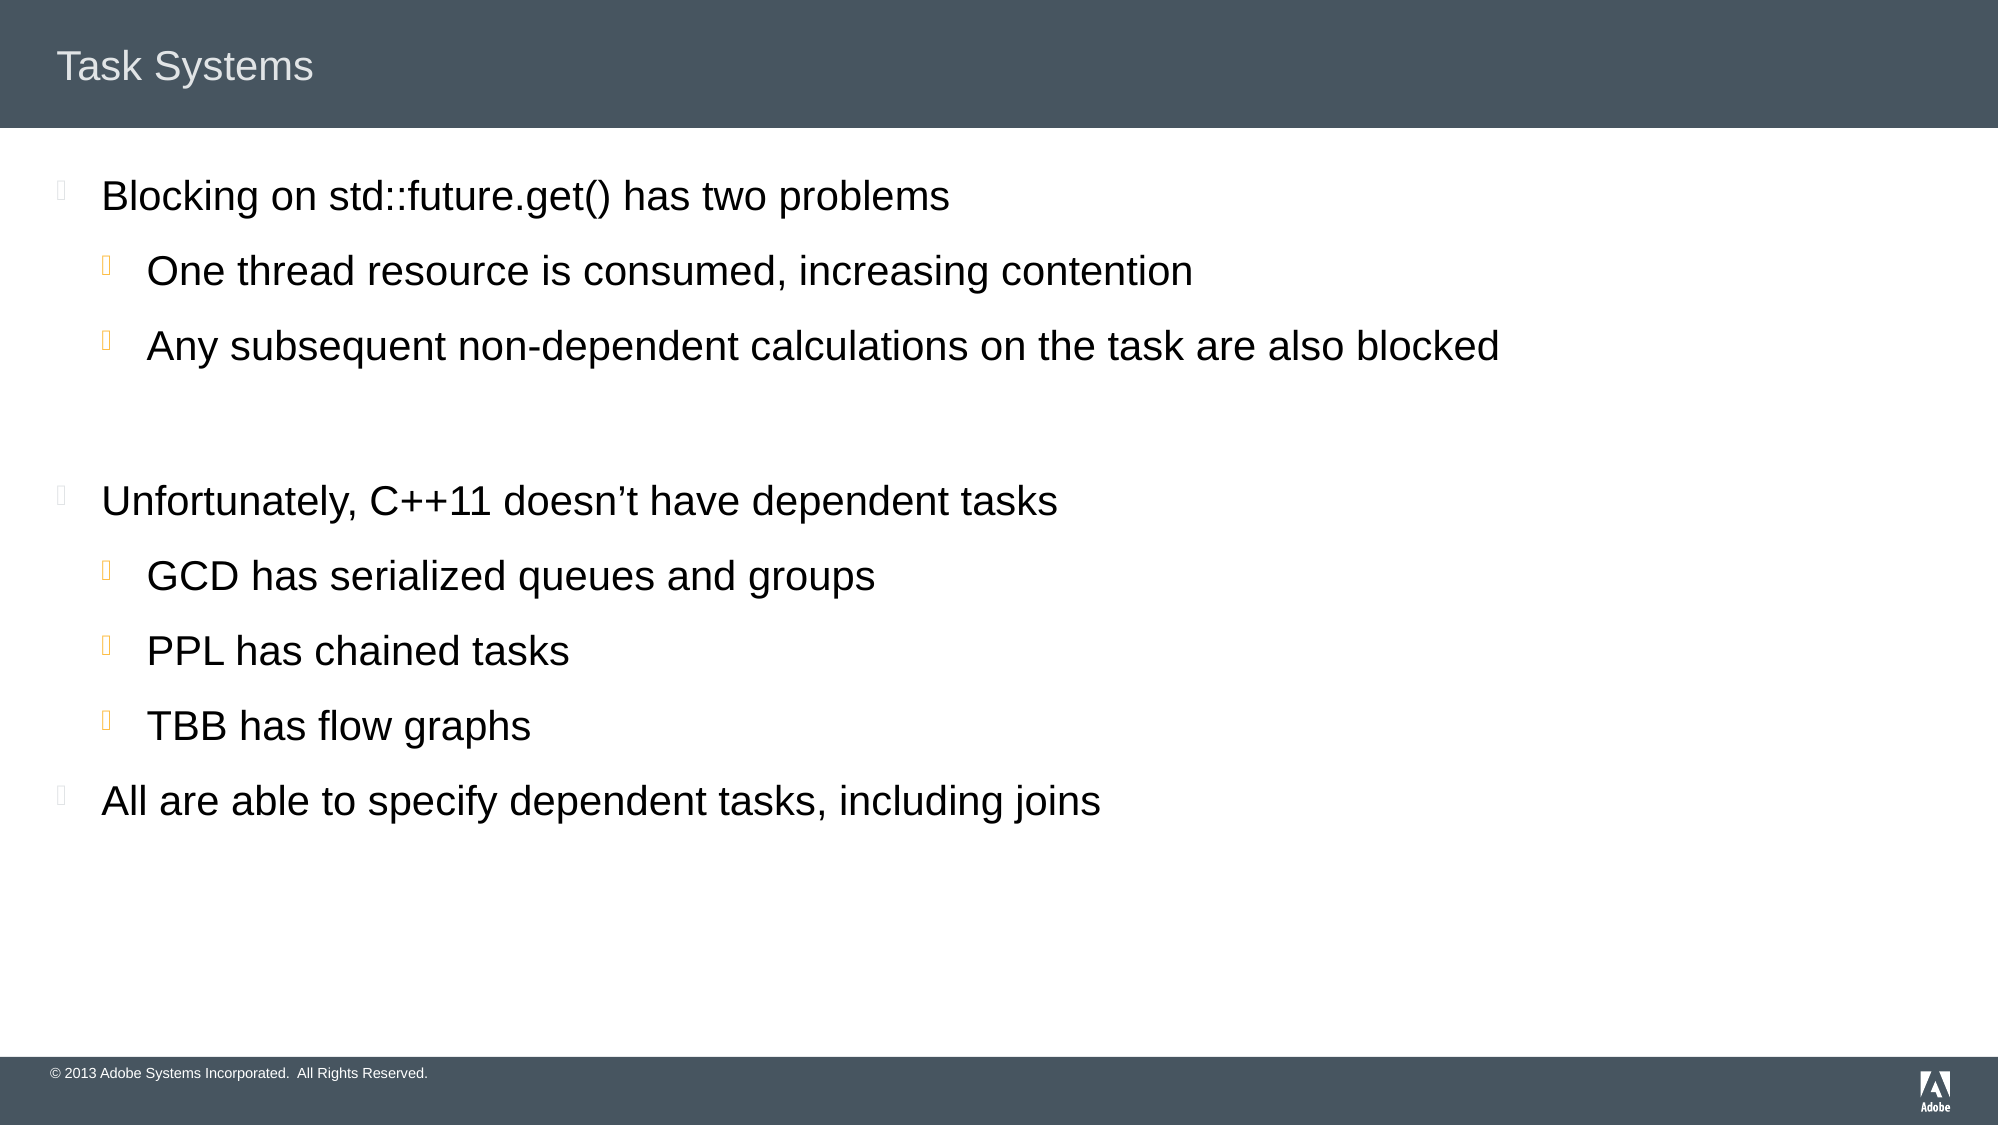

# Task Systems
Blocking on std::future.get() has two problems
One thread resource is consumed, increasing contention
Any subsequent non-dependent calculations on the task are also blocked

Unfortunately, C++11 doesn’t have dependent tasks
GCD has serialized queues and groups
PPL has chained tasks
TBB has flow graphs
All are able to specify dependent tasks, including joins
57